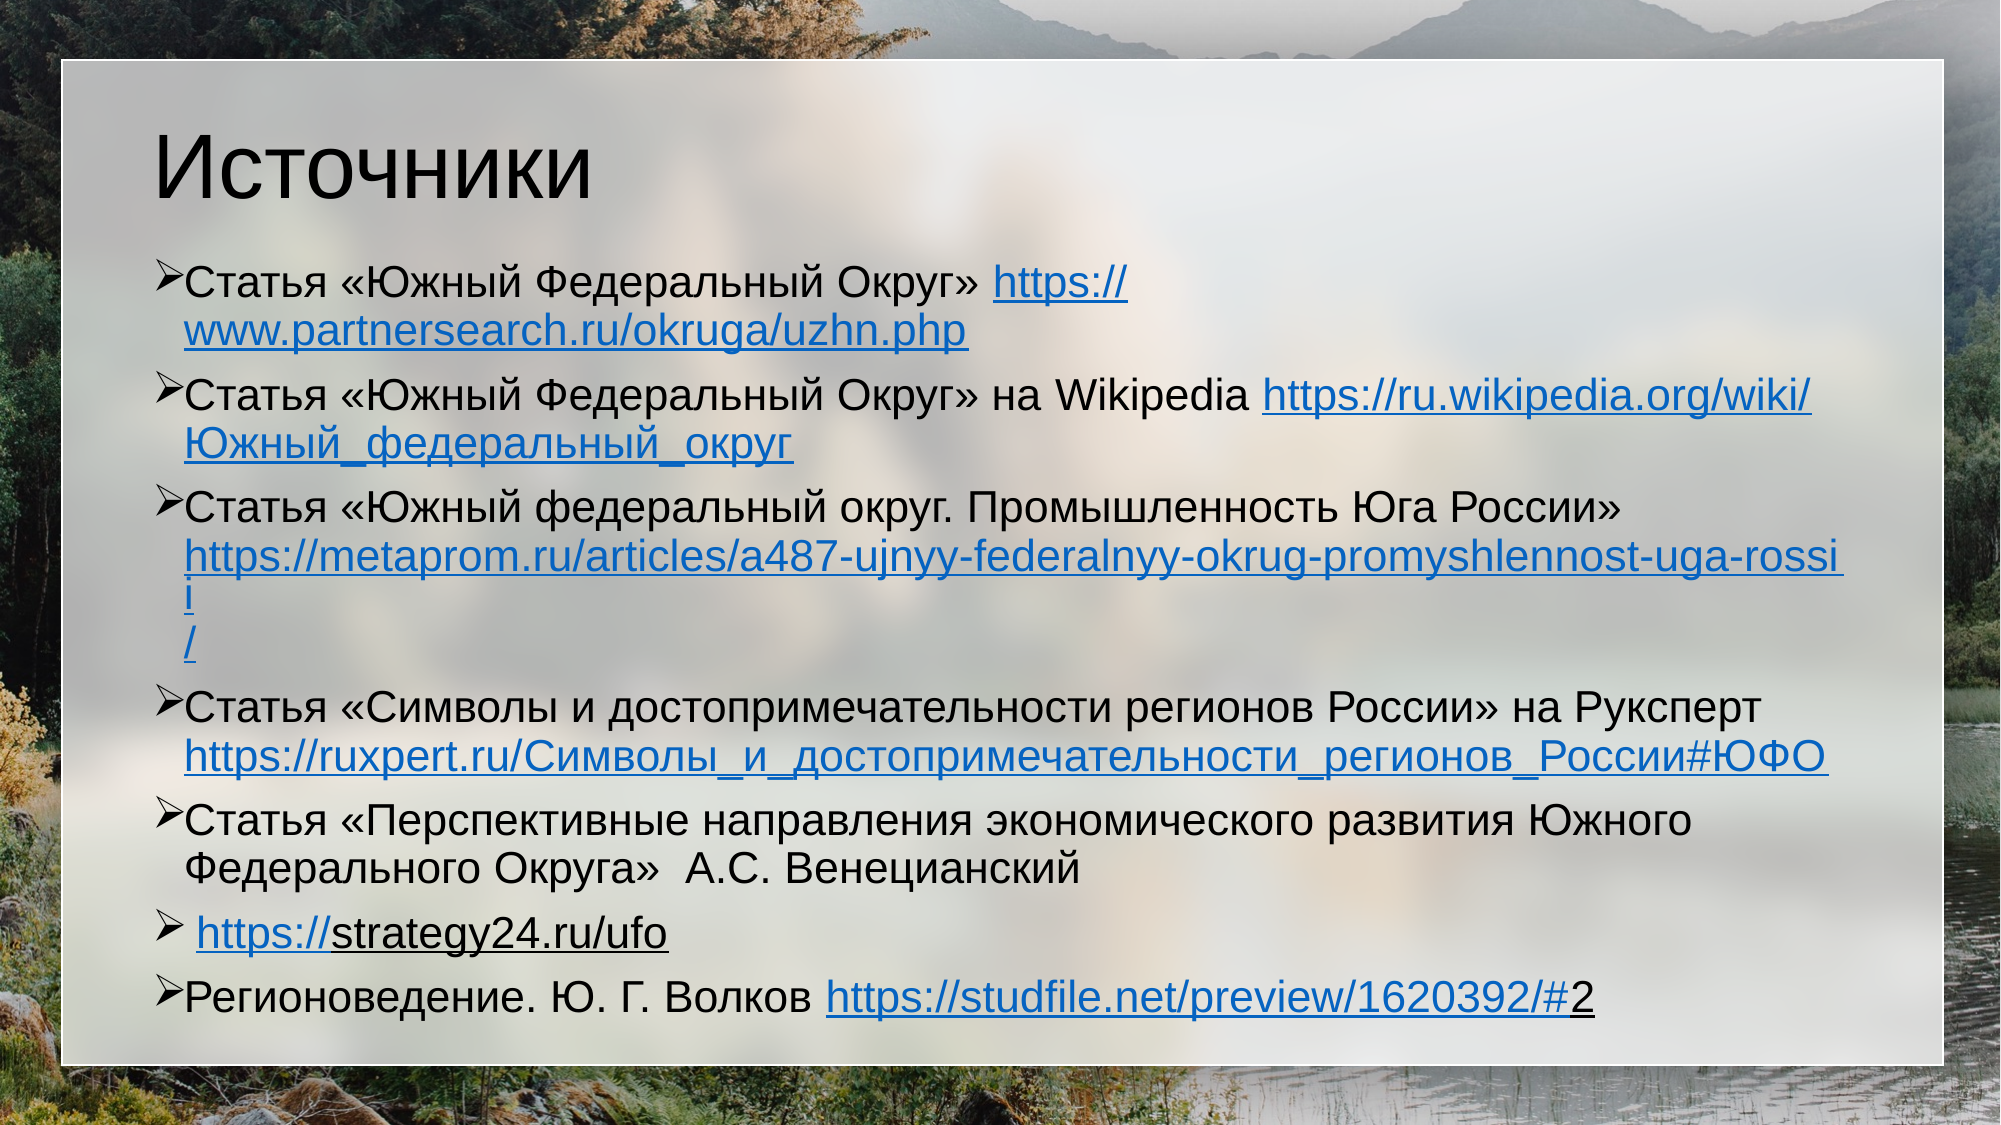

# Источники
Статья «Южный Федеральный Округ» https://www.partnersearch.ru/okruga/uzhn.php
Статья «Южный Федеральный Округ» на Wikipedia https://ru.wikipedia.org/wiki/Южный_федеральный_округ
Статья «Южный федеральный округ. Промышленность Юга России» https://metaprom.ru/articles/a487-ujnyy-federalnyy-okrug-promyshlennost-uga-rossii/
Статья «Символы и достопримечательности регионов России» на Руксперт https://ruxpert.ru/Символы_и_достопримечательности_регионов_России#ЮФО
Статья «Перспективные направления экономического развития Южного Федерального Округа»  А.С. Венецианский
 https://strategy24.ru/ufo
Регионоведение. Ю. Г. Волков https://studfile.net/preview/1620392/#2